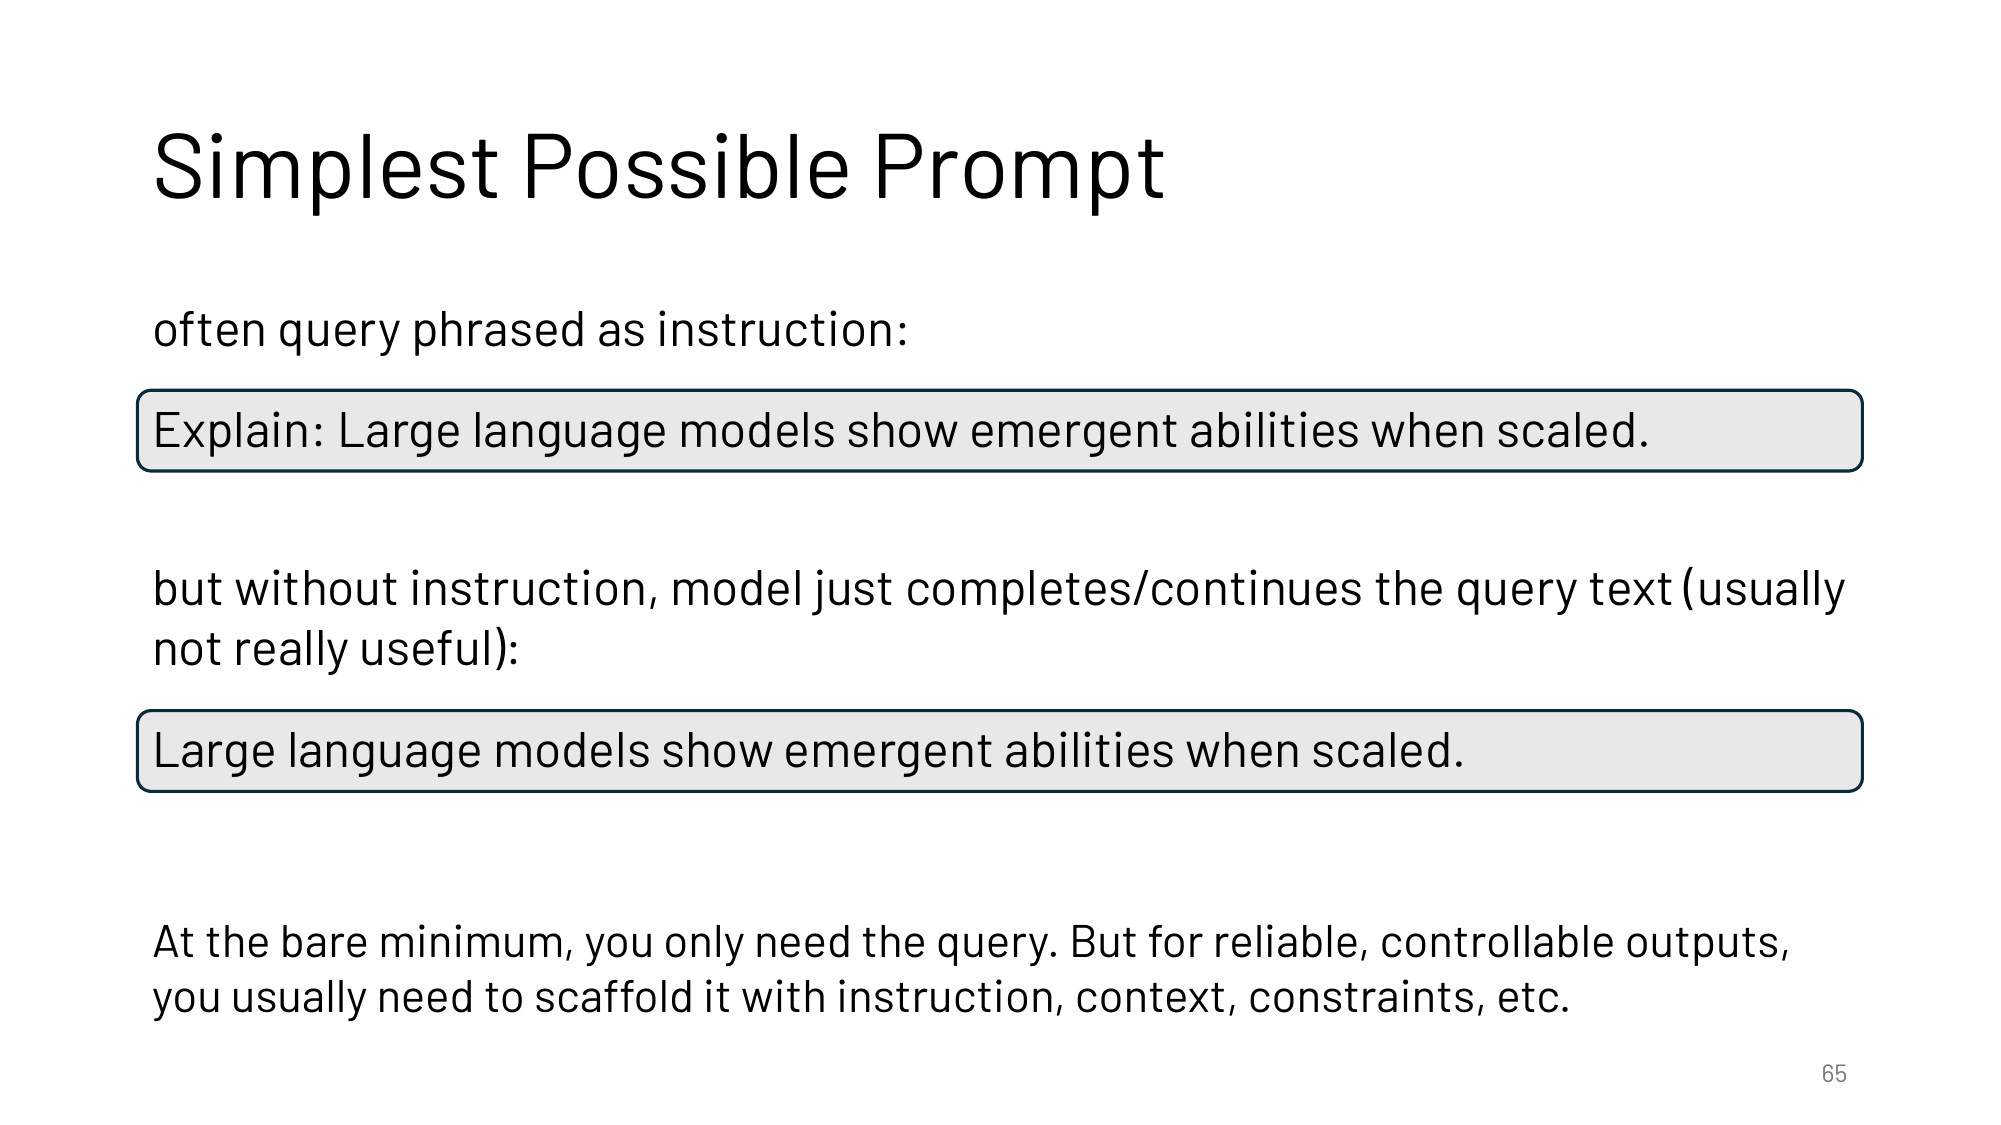

# Simplest Possible Prompt
often query phrased as instruction:

Explain: Large language models show emergent abilities when scaled.
but without instruction, model just completes/continues the query text (usually not really useful):

Large language models show emergent abilities when scaled.
At the bare minimum, you only need the query. But for reliable, controllable outputs, you usually need to scaffold it with instruction, context, constraints, etc.
65